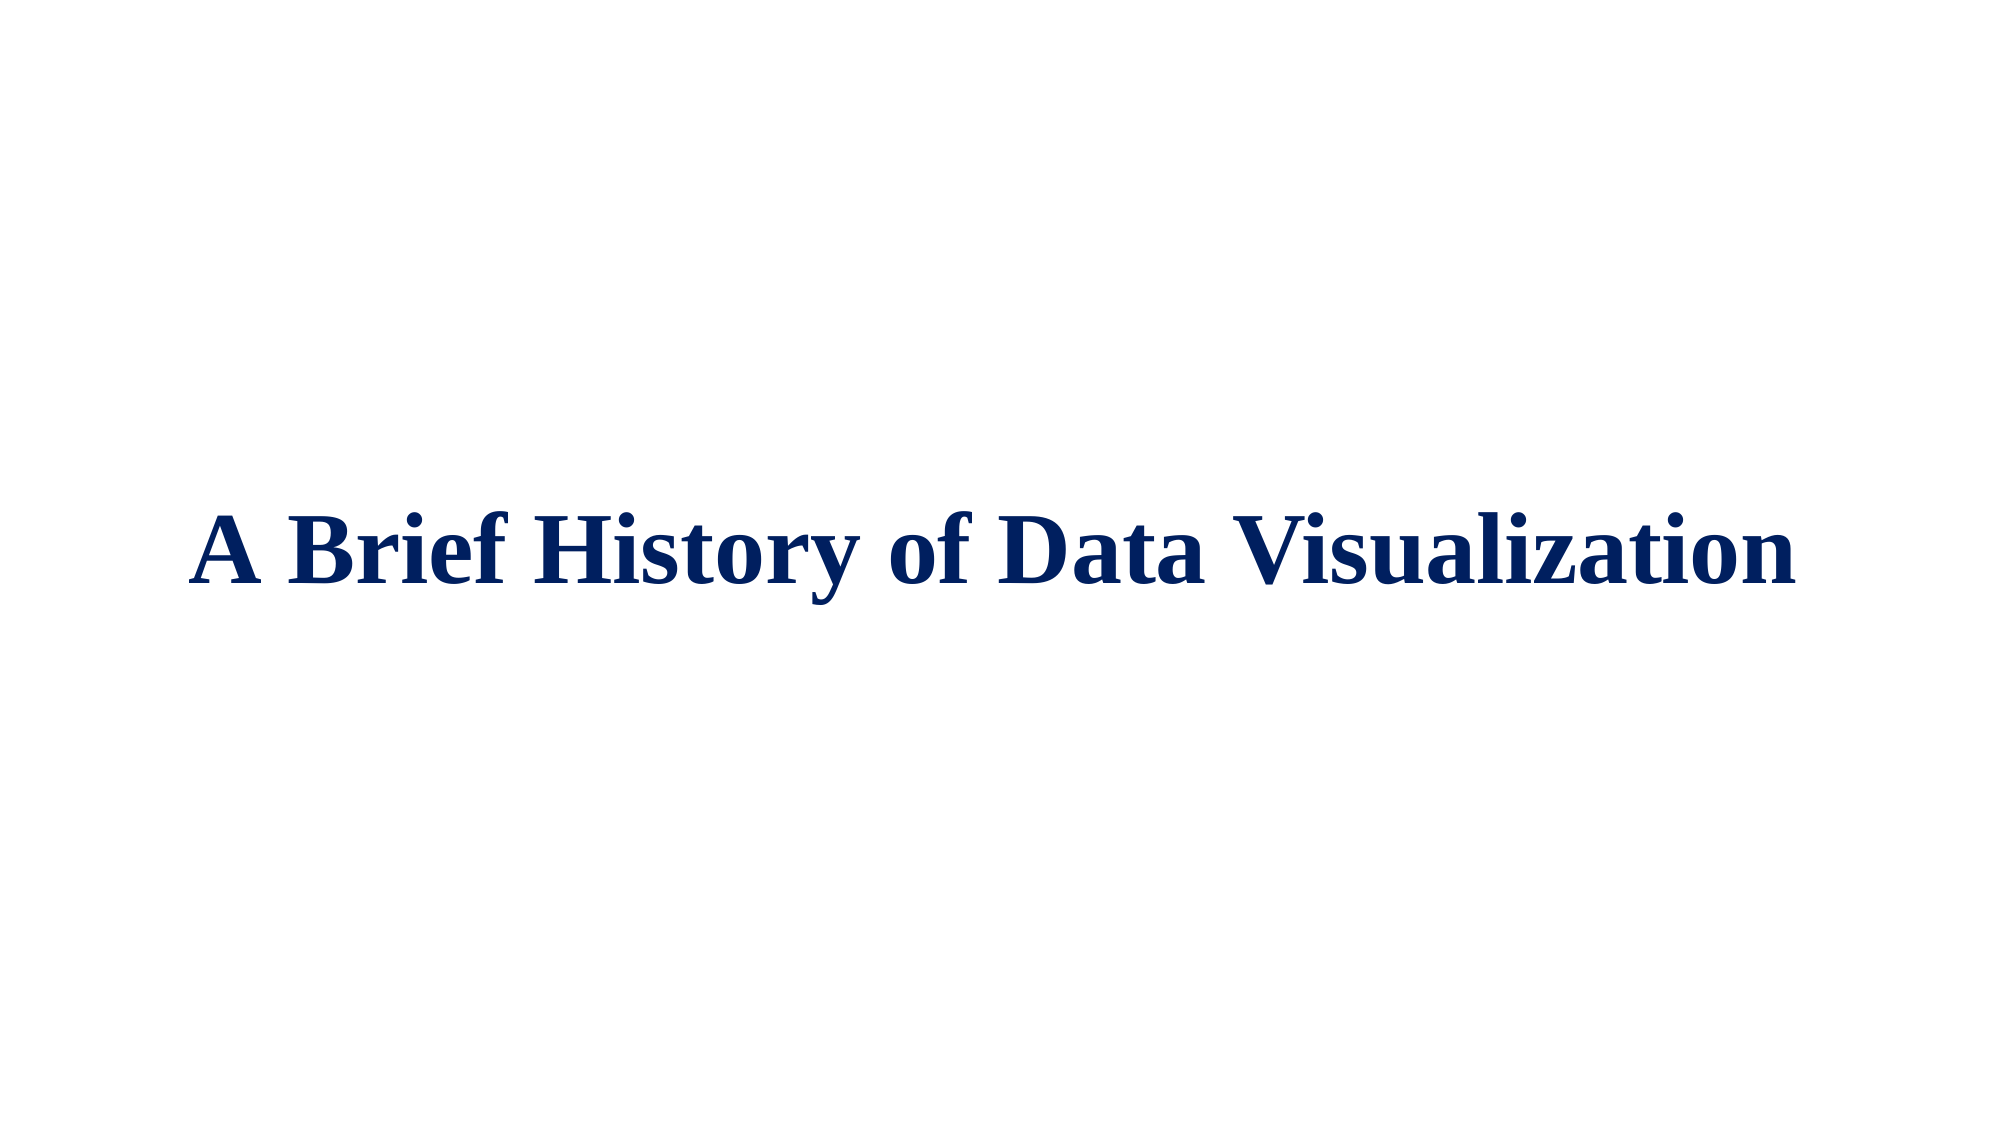

# A Brief History of Data Visualization